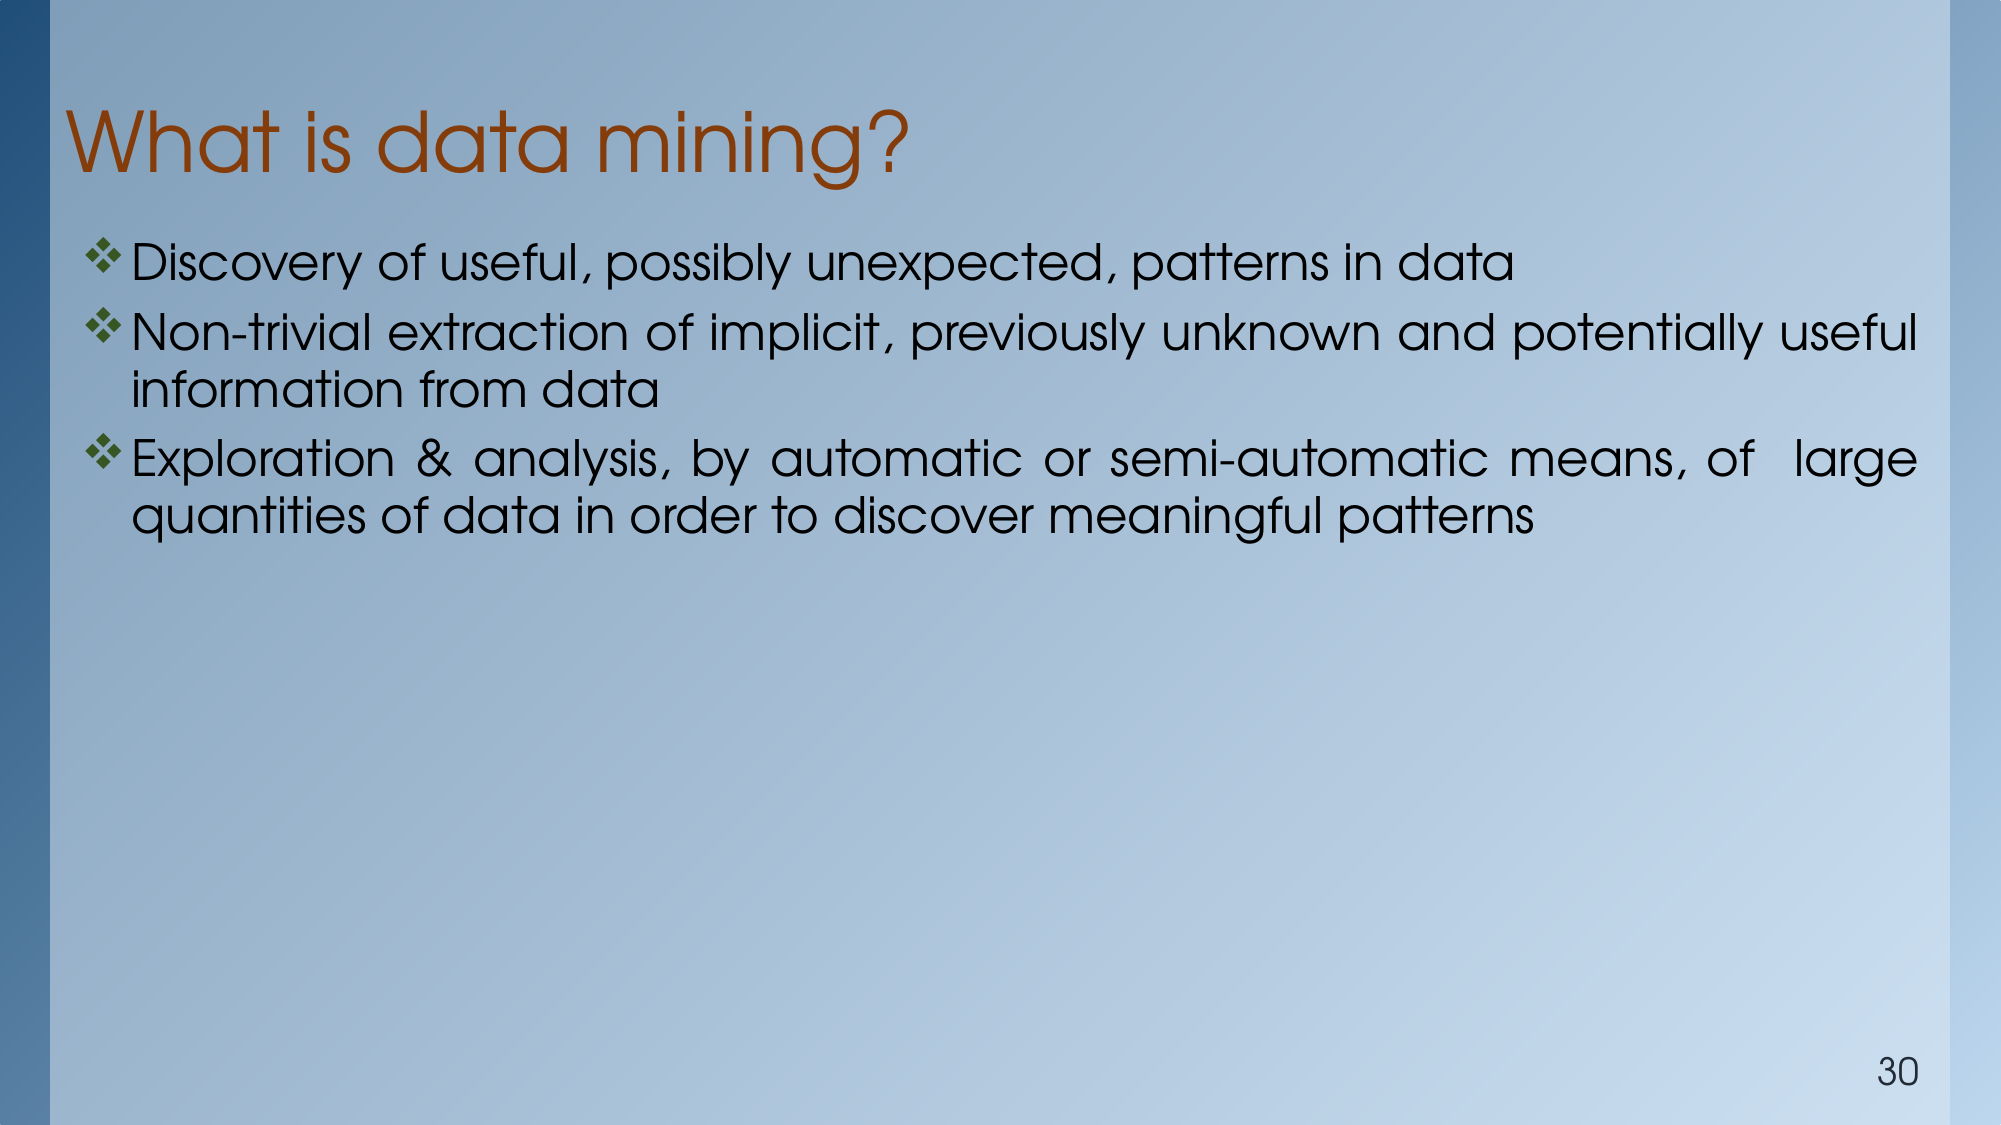

# What is data mining?
Discovery of useful, possibly unexpected, patterns in data
Non-trivial extraction of implicit, previously unknown and potentially useful information from data
Exploration & analysis, by automatic or semi-automatic means, of  large quantities of data in order to discover meaningful patterns
30